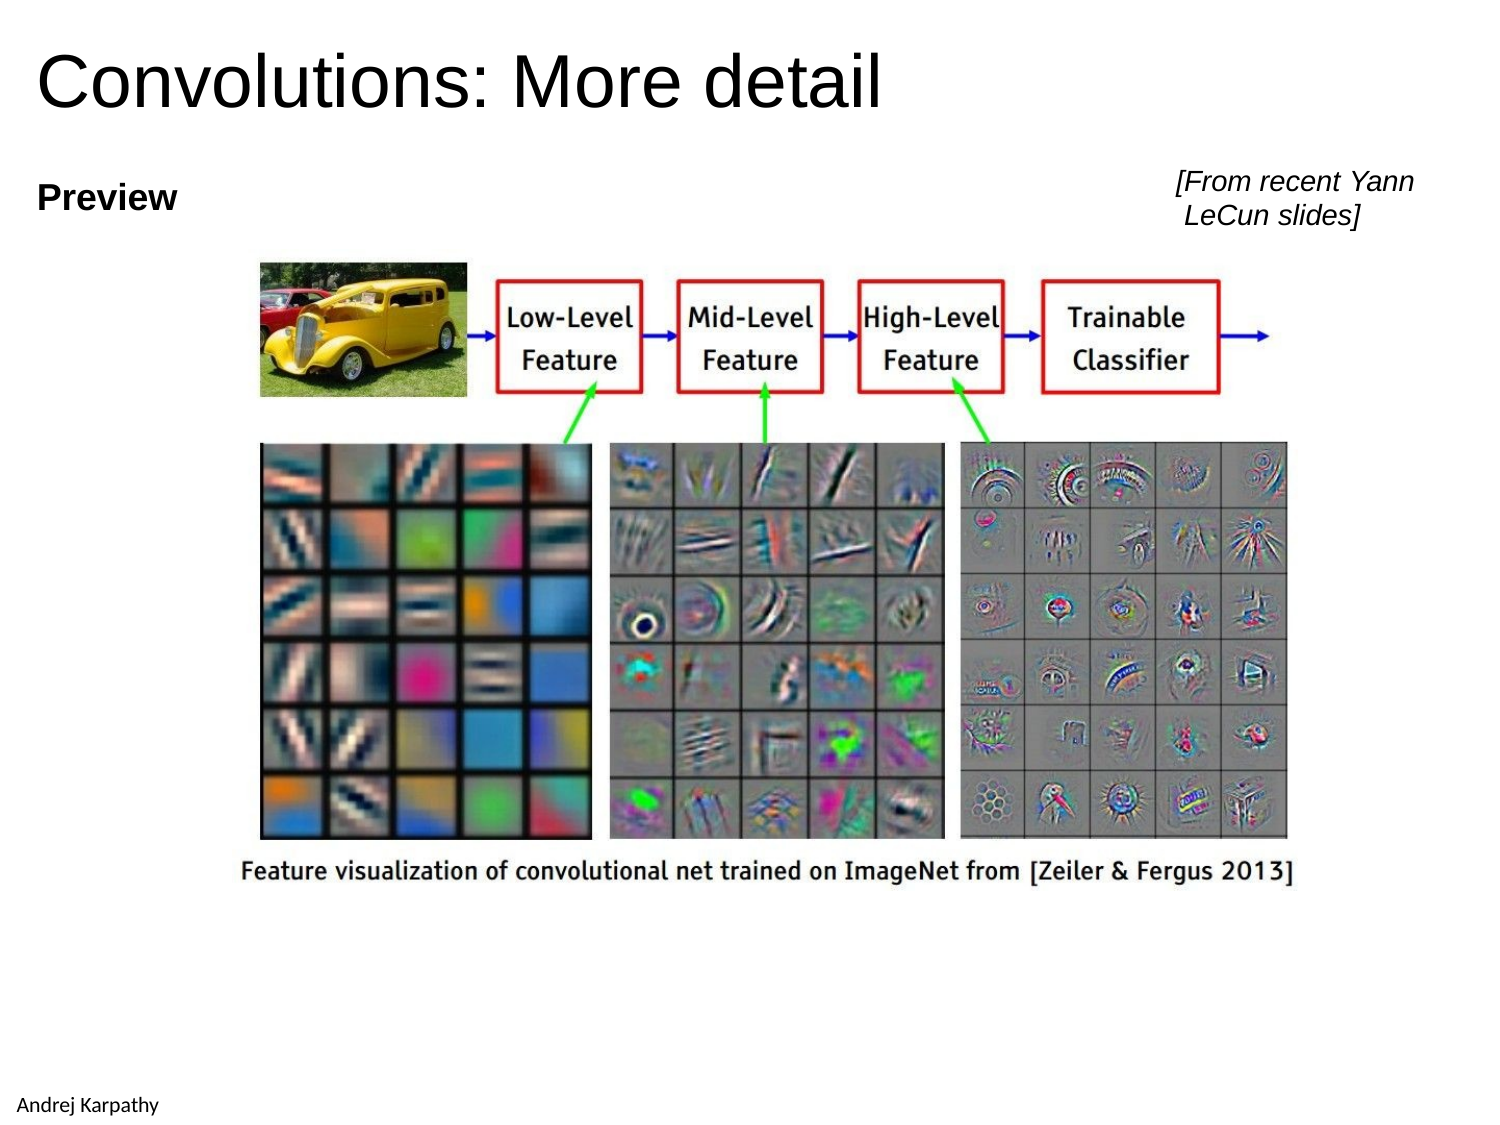

Convolutions: More detail
[From recent Yann  LeCun slides]
# Preview

Andrej Karpathy